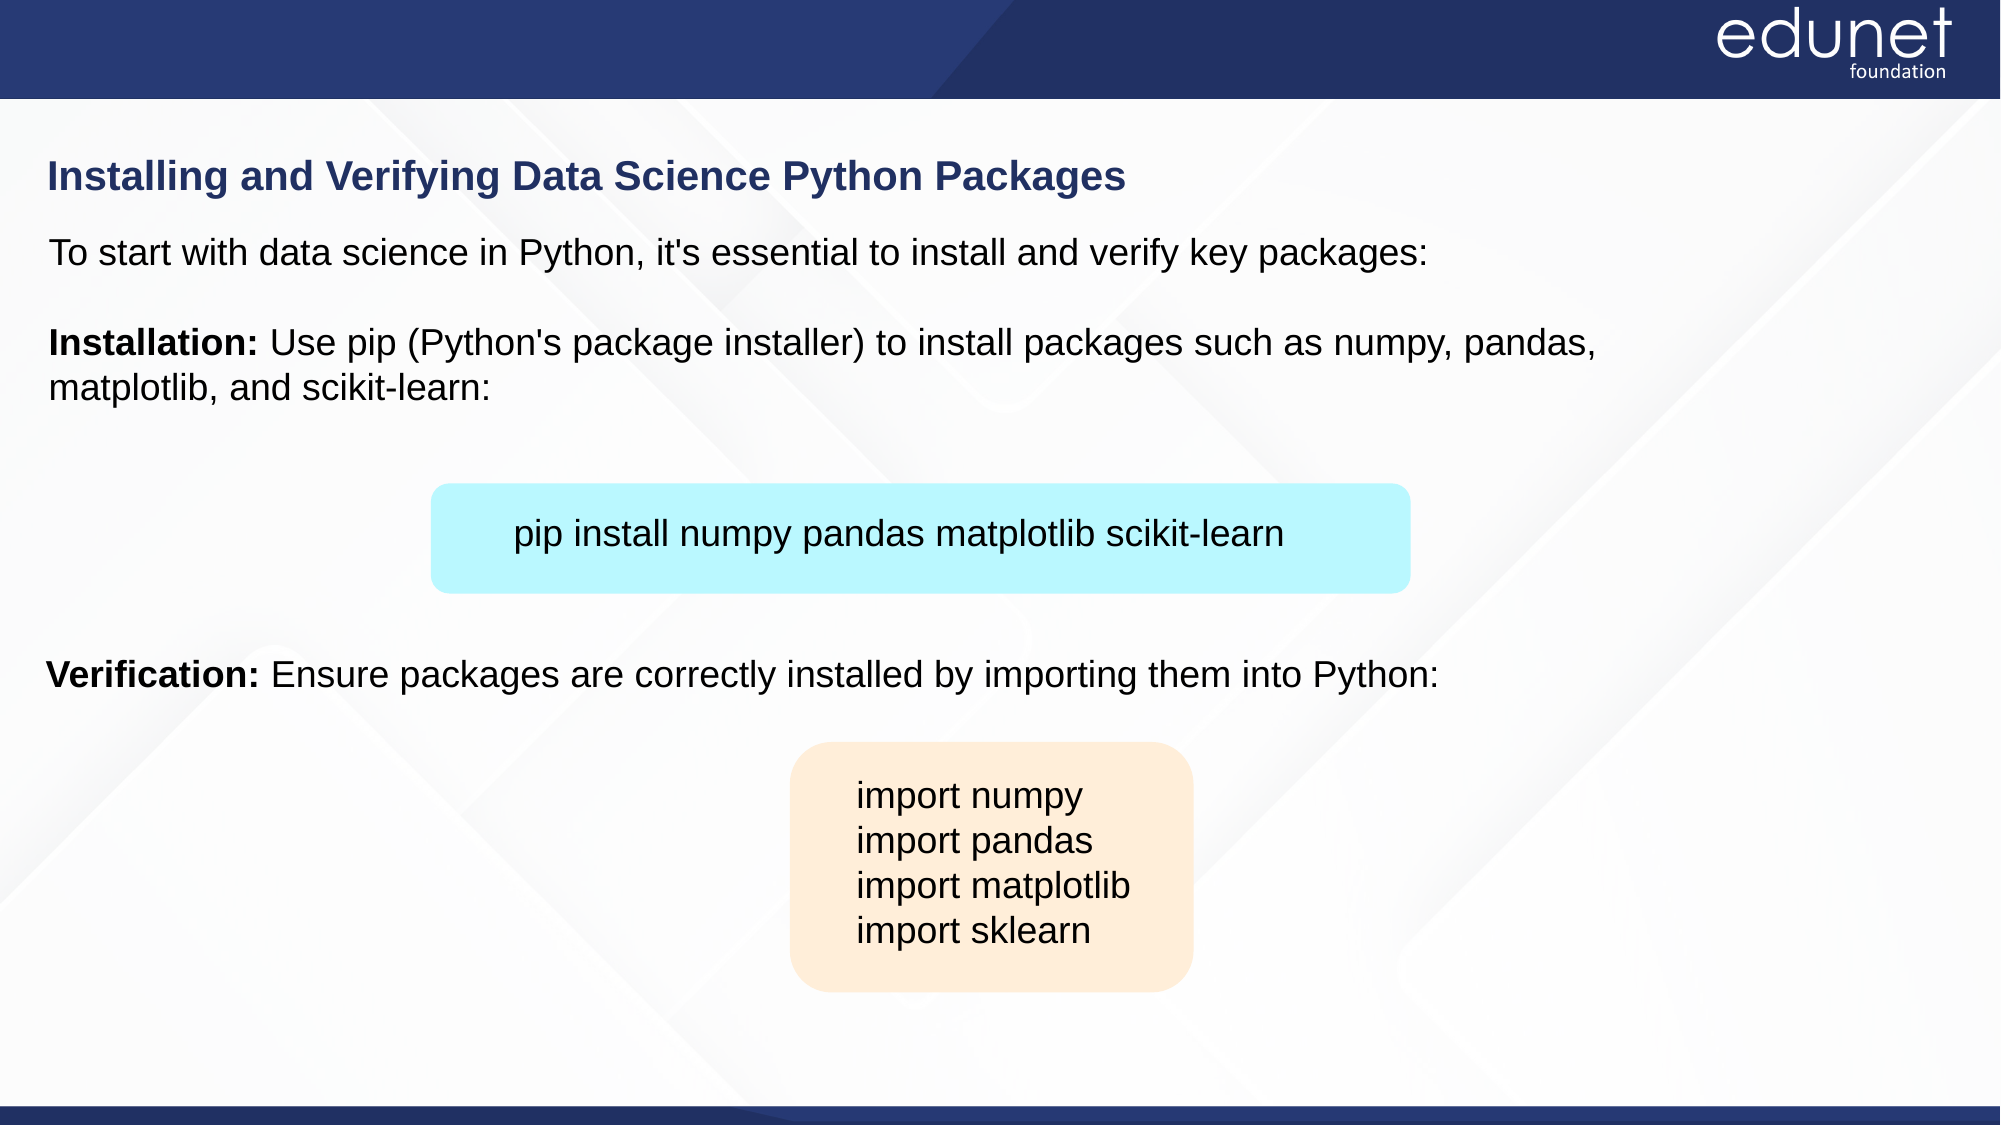

Installing and Verifying Data Science Python Packages
To start with data science in Python, it's essential to install and verify key packages:

Installation: Use pip (Python's package installer) to install packages such as numpy, pandas, matplotlib, and scikit-learn:

pip install numpy pandas matplotlib scikit-learn
Verification: Ensure packages are correctly installed by importing them into Python:

import numpy
import pandas
import matplotlib
import sklearn